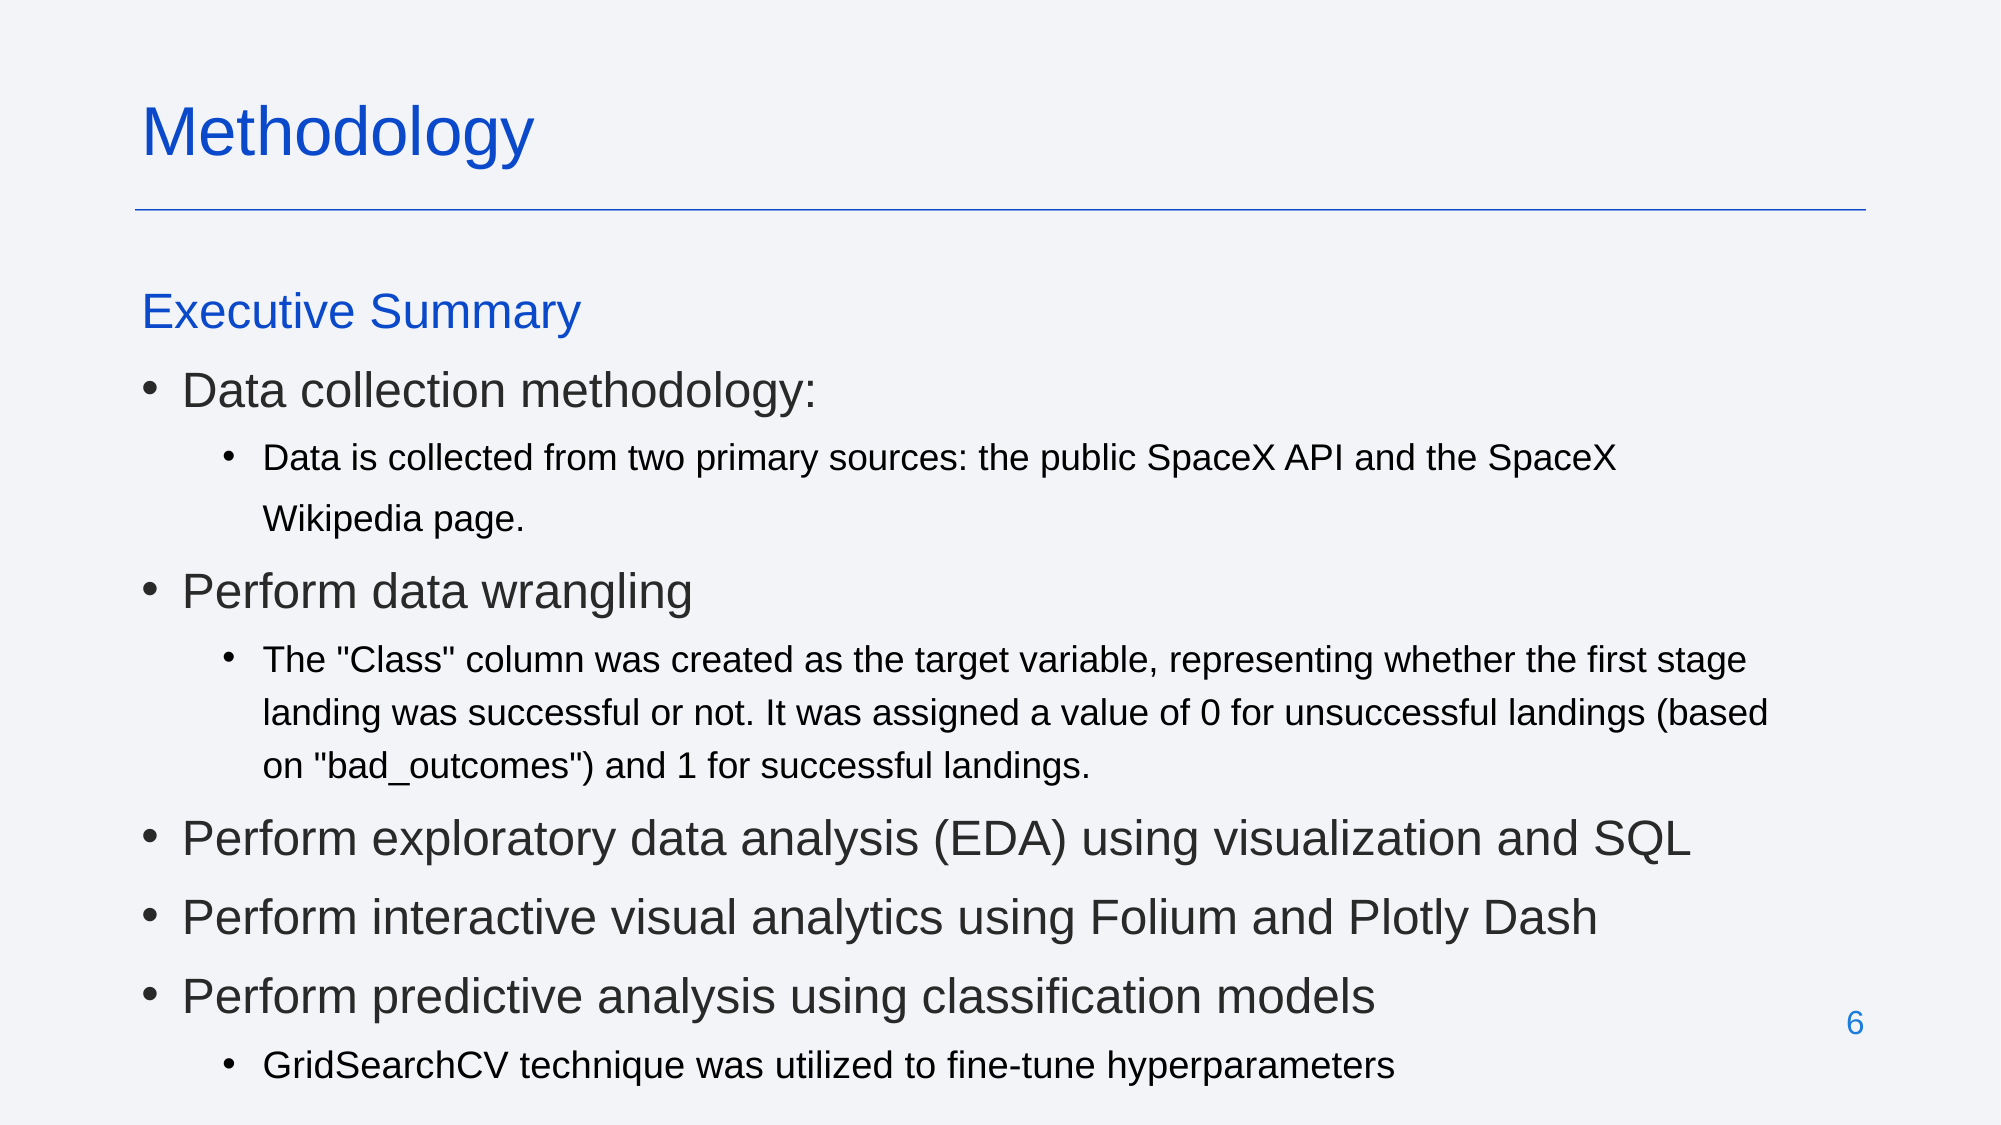

Methodology
Executive Summary
Data collection methodology:
Data is collected from two primary sources: the public SpaceX API and the SpaceX Wikipedia page.
Perform data wrangling
The "Class" column was created as the target variable, representing whether the first stage landing was successful or not. It was assigned a value of 0 for unsuccessful landings (based on "bad_outcomes") and 1 for successful landings.
Perform exploratory data analysis (EDA) using visualization and SQL
Perform interactive visual analytics using Folium and Plotly Dash
Perform predictive analysis using classification models
GridSearchCV technique was utilized to fine-tune hyperparameters

6